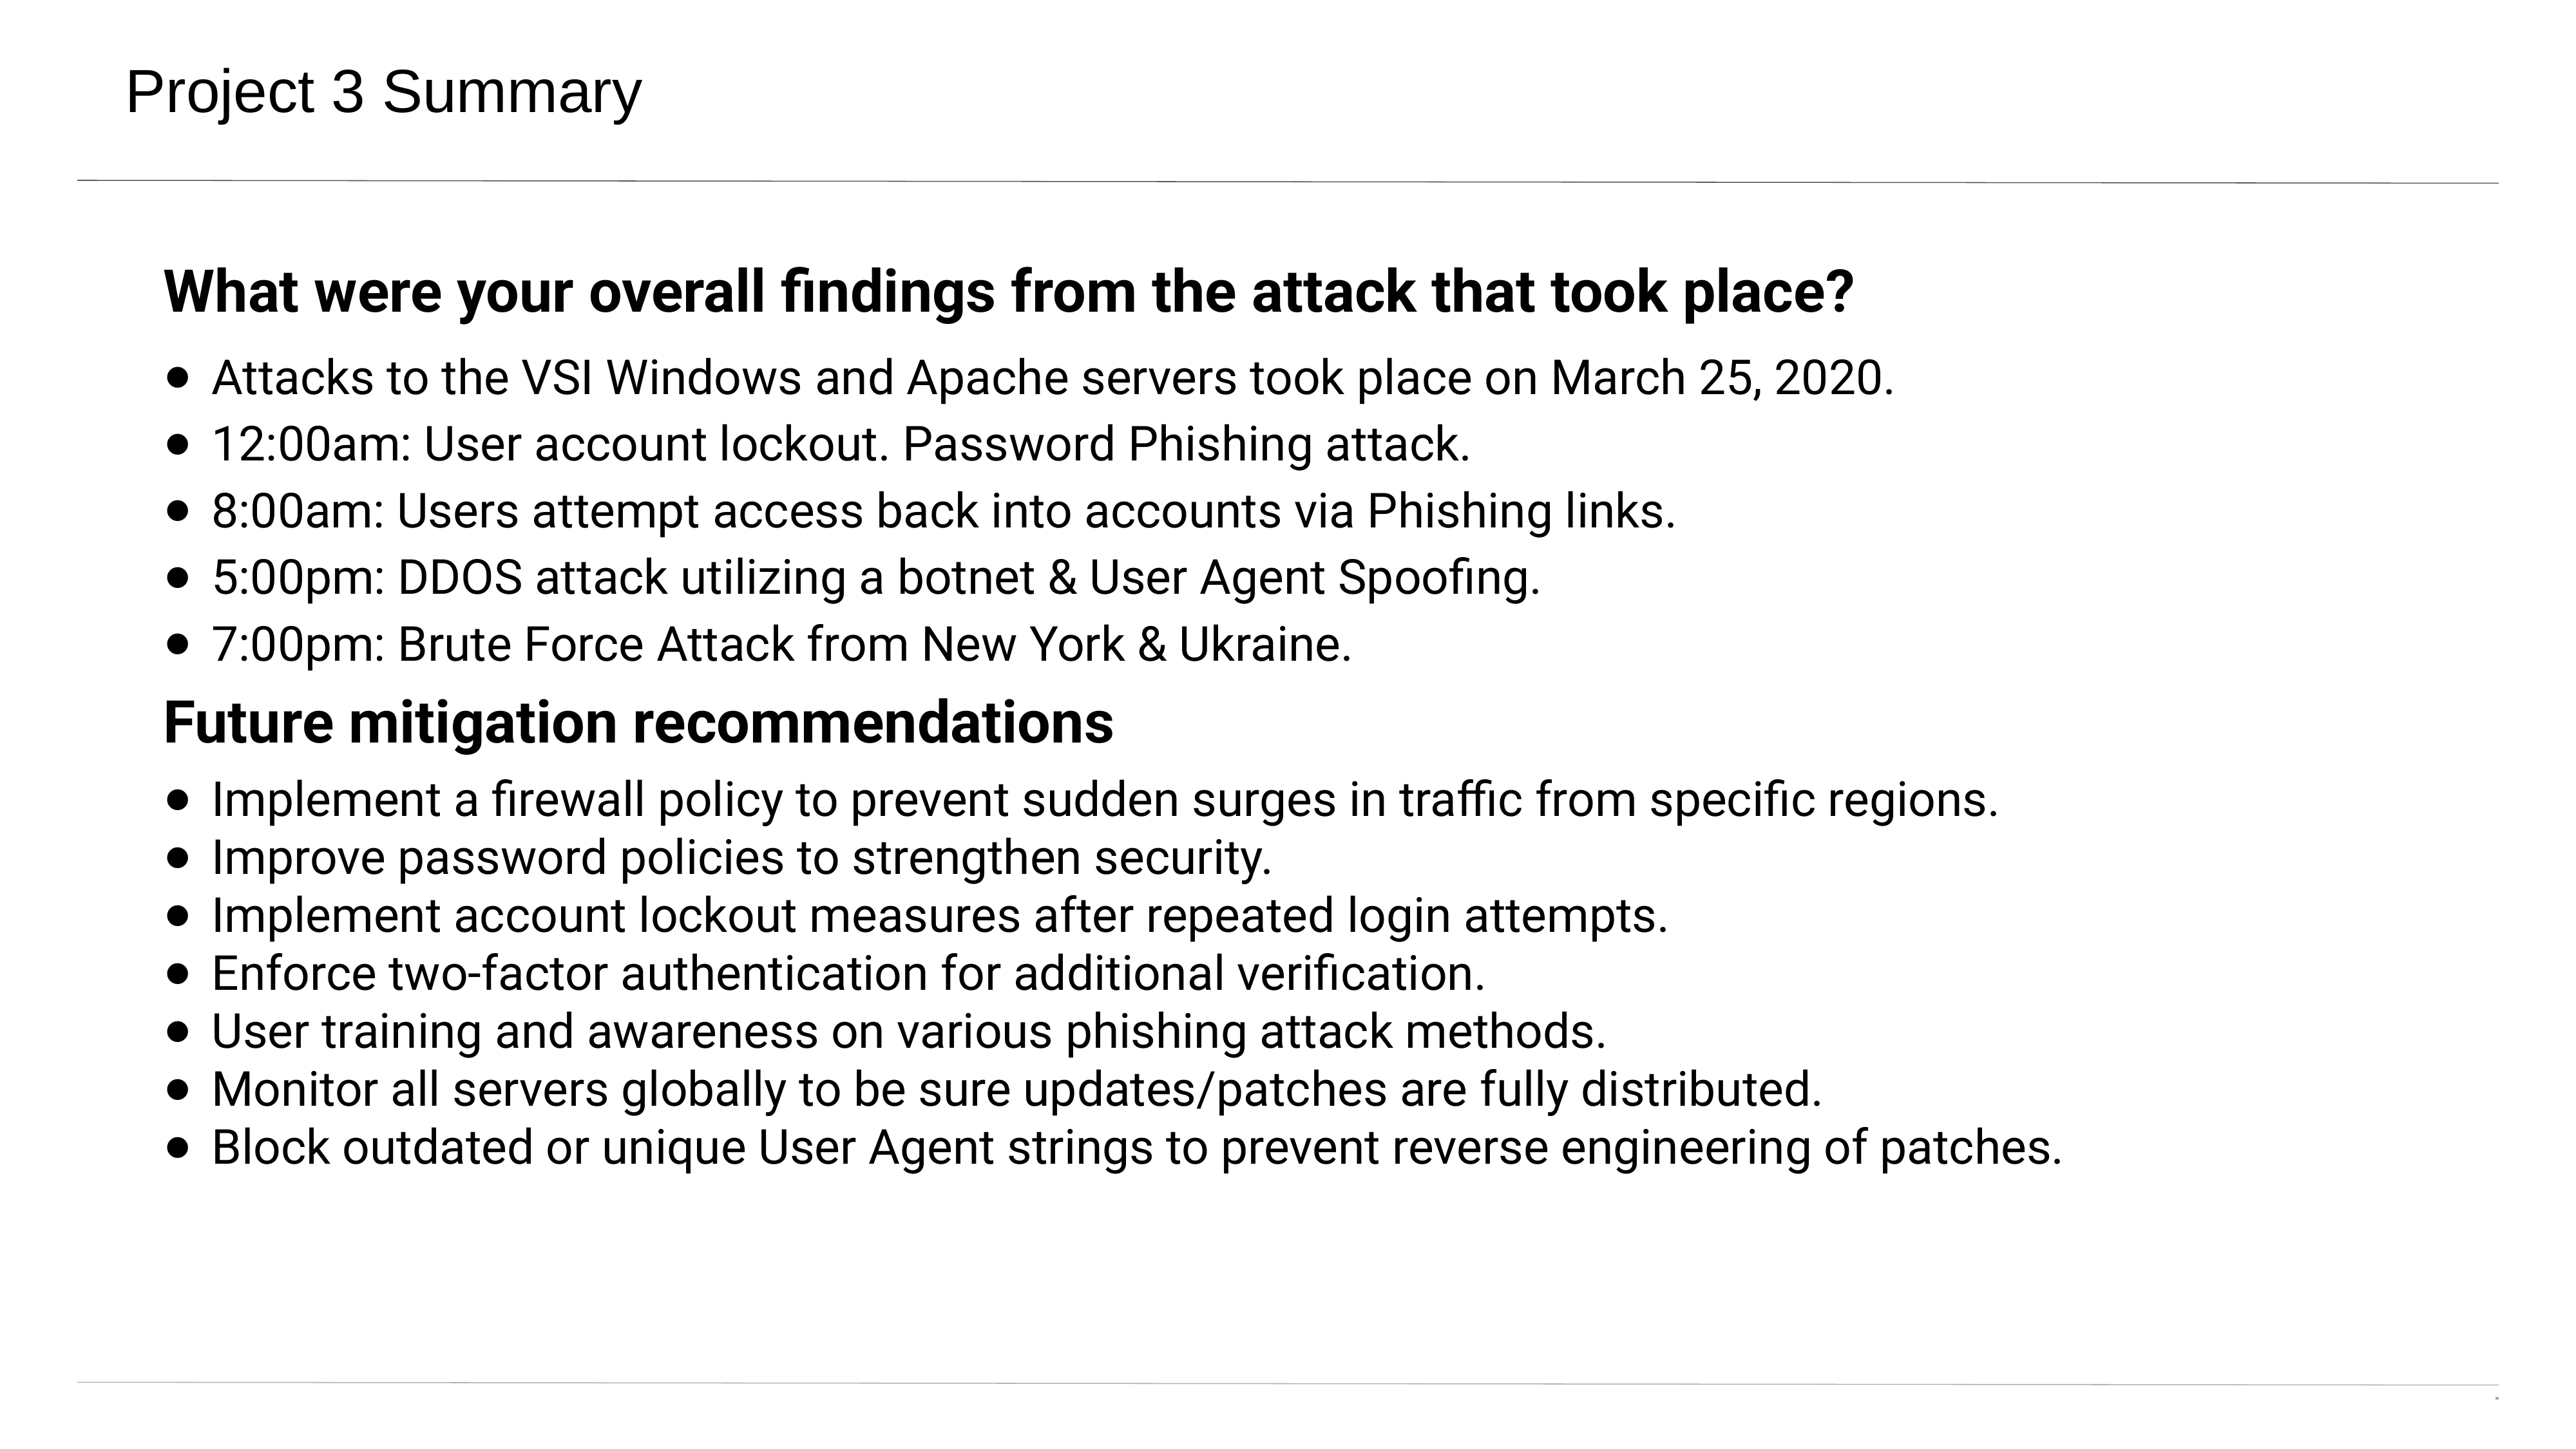

# Project 3 Summary
What were your overall findings from the attack that took place?
Attacks to the VSI Windows and Apache servers took place on March 25, 2020.
12:00am: User account lockout. Password Phishing attack.
8:00am: Users attempt access back into accounts via Phishing links.
5:00pm: DDOS attack utilizing a botnet & User Agent Spoofing.
7:00pm: Brute Force Attack from New York & Ukraine.
Future mitigation recommendations
Implement a firewall policy to prevent sudden surges in traffic from specific regions.
Improve password policies to strengthen security.
Implement account lockout measures after repeated login attempts.
Enforce two-factor authentication for additional verification.
User training and awareness on various phishing attack methods.
Monitor all servers globally to be sure updates/patches are fully distributed.
Block outdated or unique User Agent strings to prevent reverse engineering of patches.

38